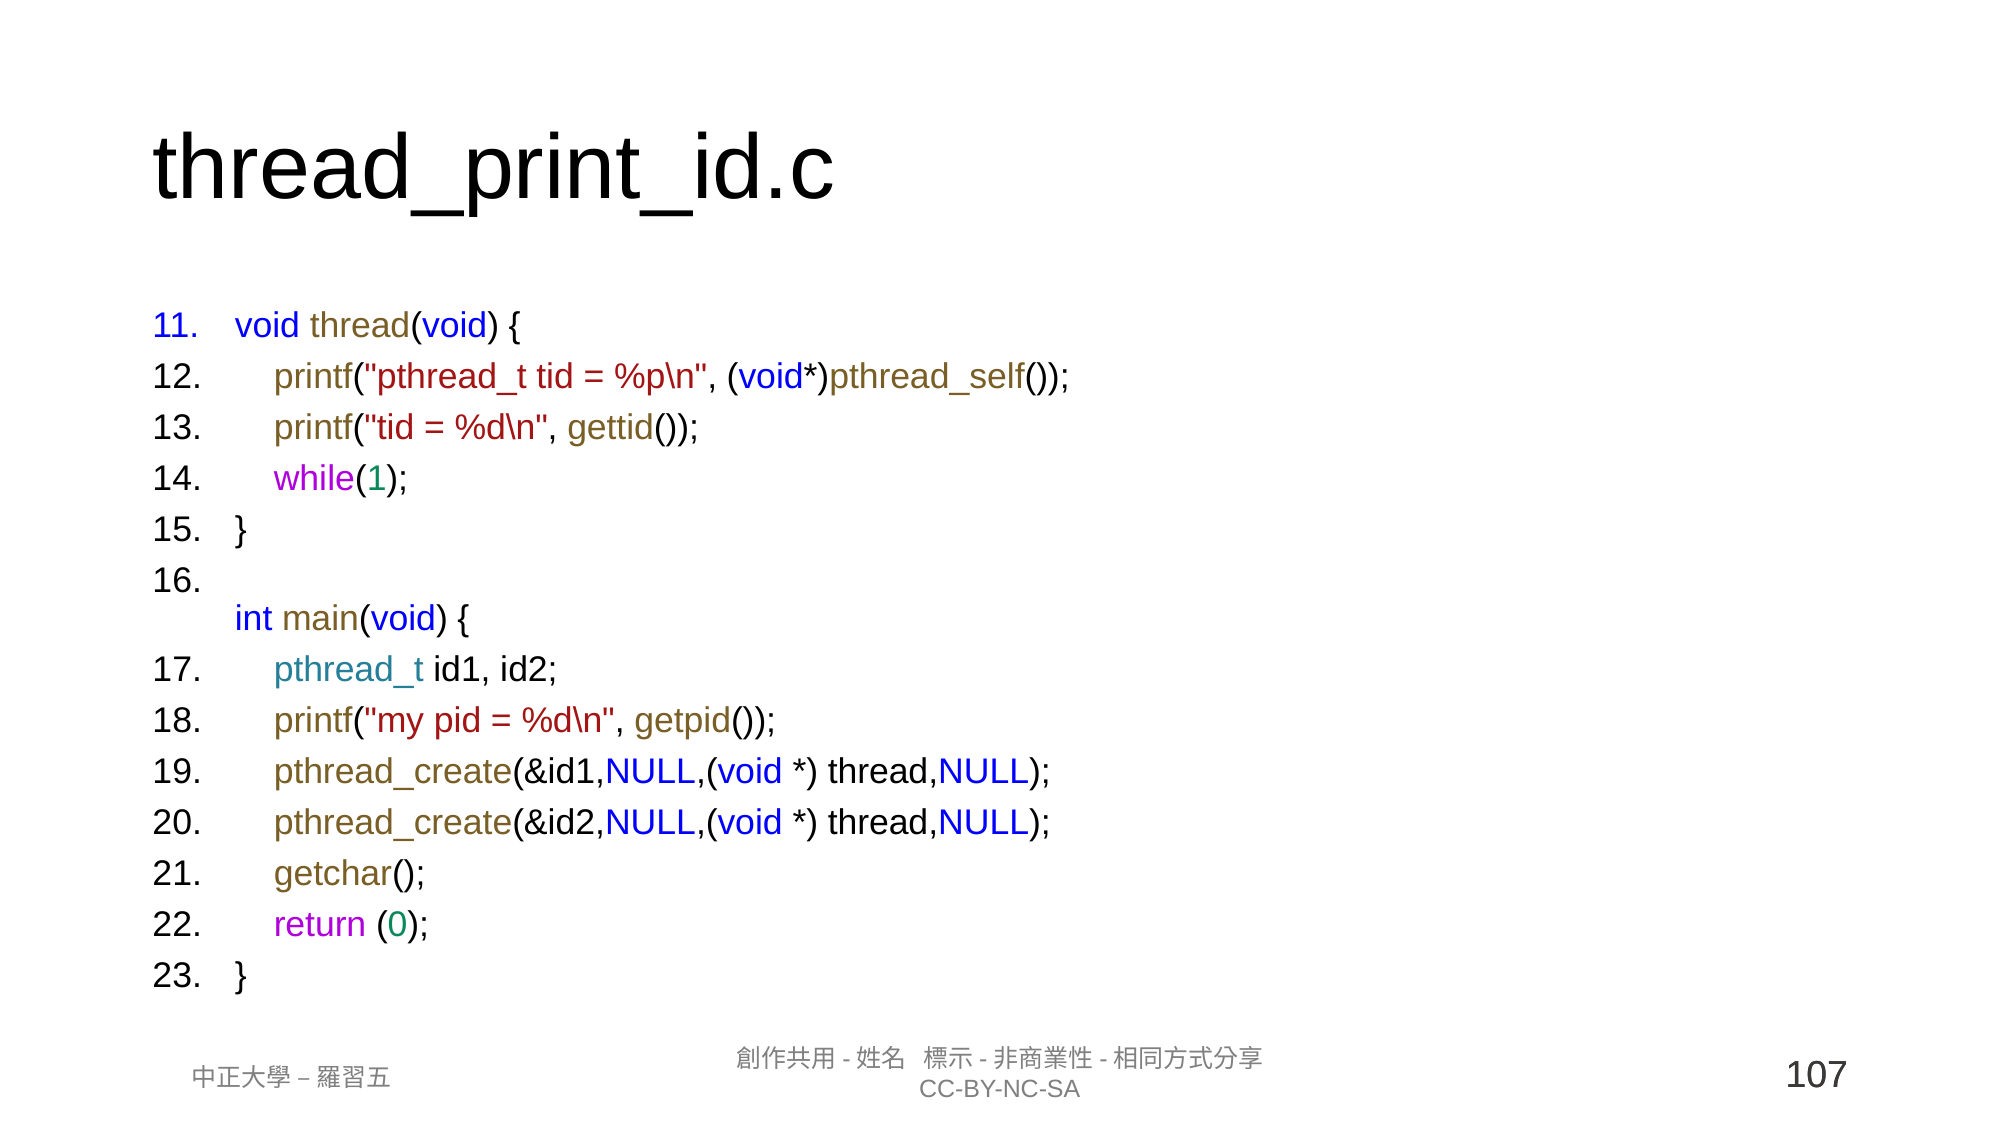

# thread_print_id.c
void thread(void) {
    printf("pthread_t tid = %p\n", (void*)pthread_self());
    printf("tid = %d\n", gettid());
    while(1);
}
int main(void) {
    pthread_t id1, id2;
    printf("my pid = %d\n", getpid());
    pthread_create(&id1,NULL,(void *) thread,NULL);
    pthread_create(&id2,NULL,(void *) thread,NULL);
    getchar();
    return (0);
}